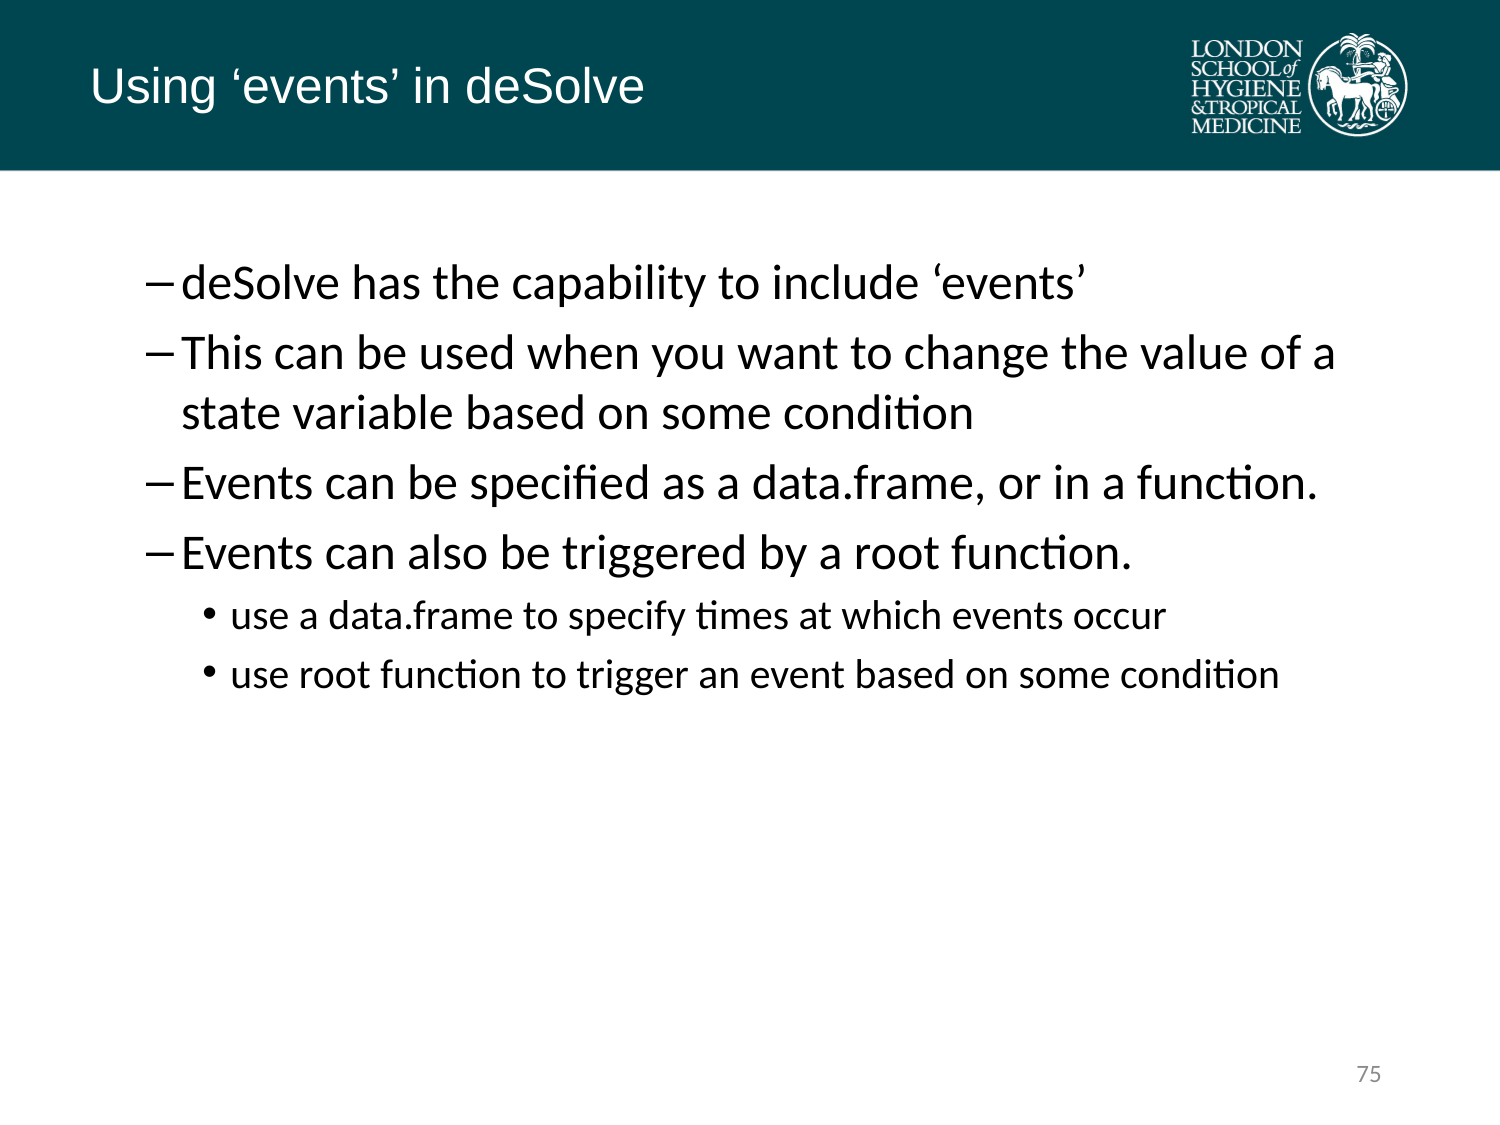

# Using ‘events’ in deSolve
deSolve has the capability to include ‘events’
This can be used when you want to change the value of a state variable based on some condition
Events can be specified as a data.frame, or in a function.
Events can also be triggered by a root function.
use a data.frame to specify times at which events occur
use root function to trigger an event based on some condition
75